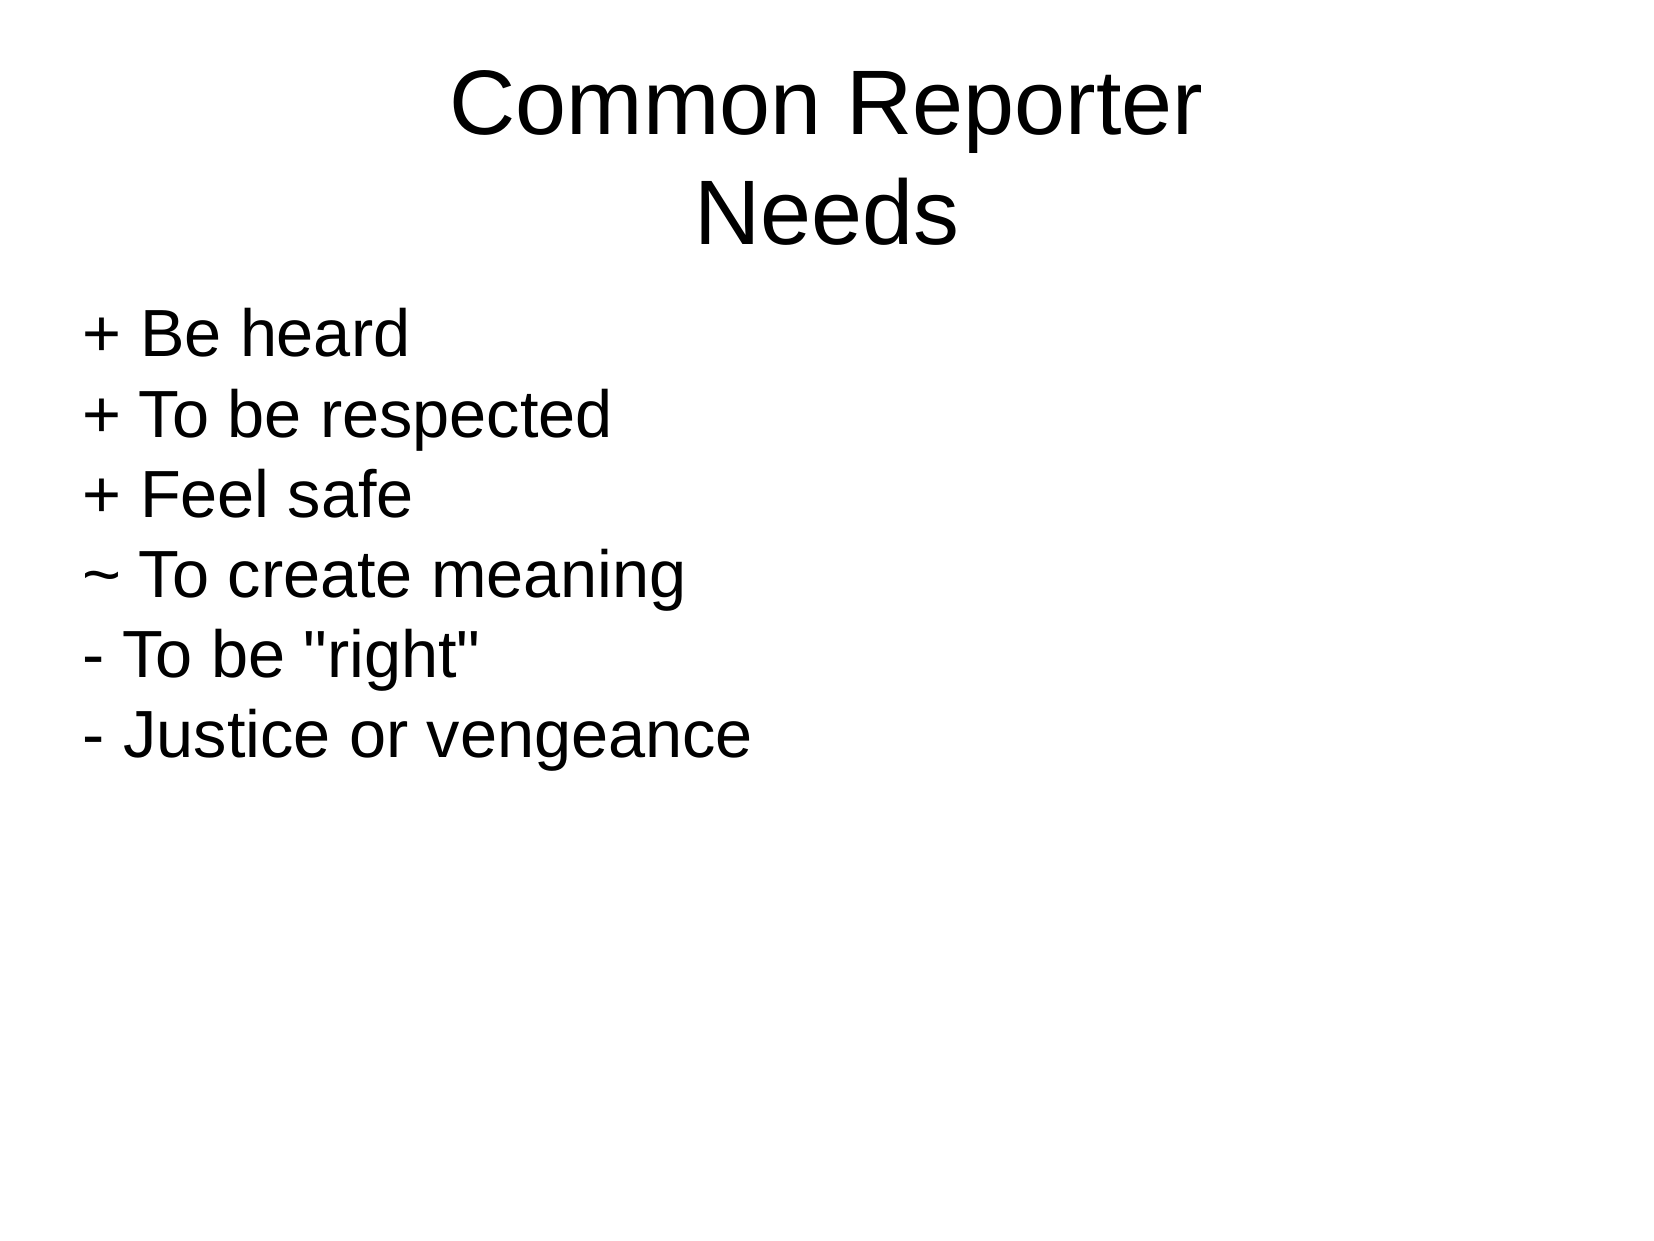

Common Reporter
Needs
+ Be heard
+ To be respected
+ Feel safe
~ To create meaning
- To be "right"
- Justice or vengeance